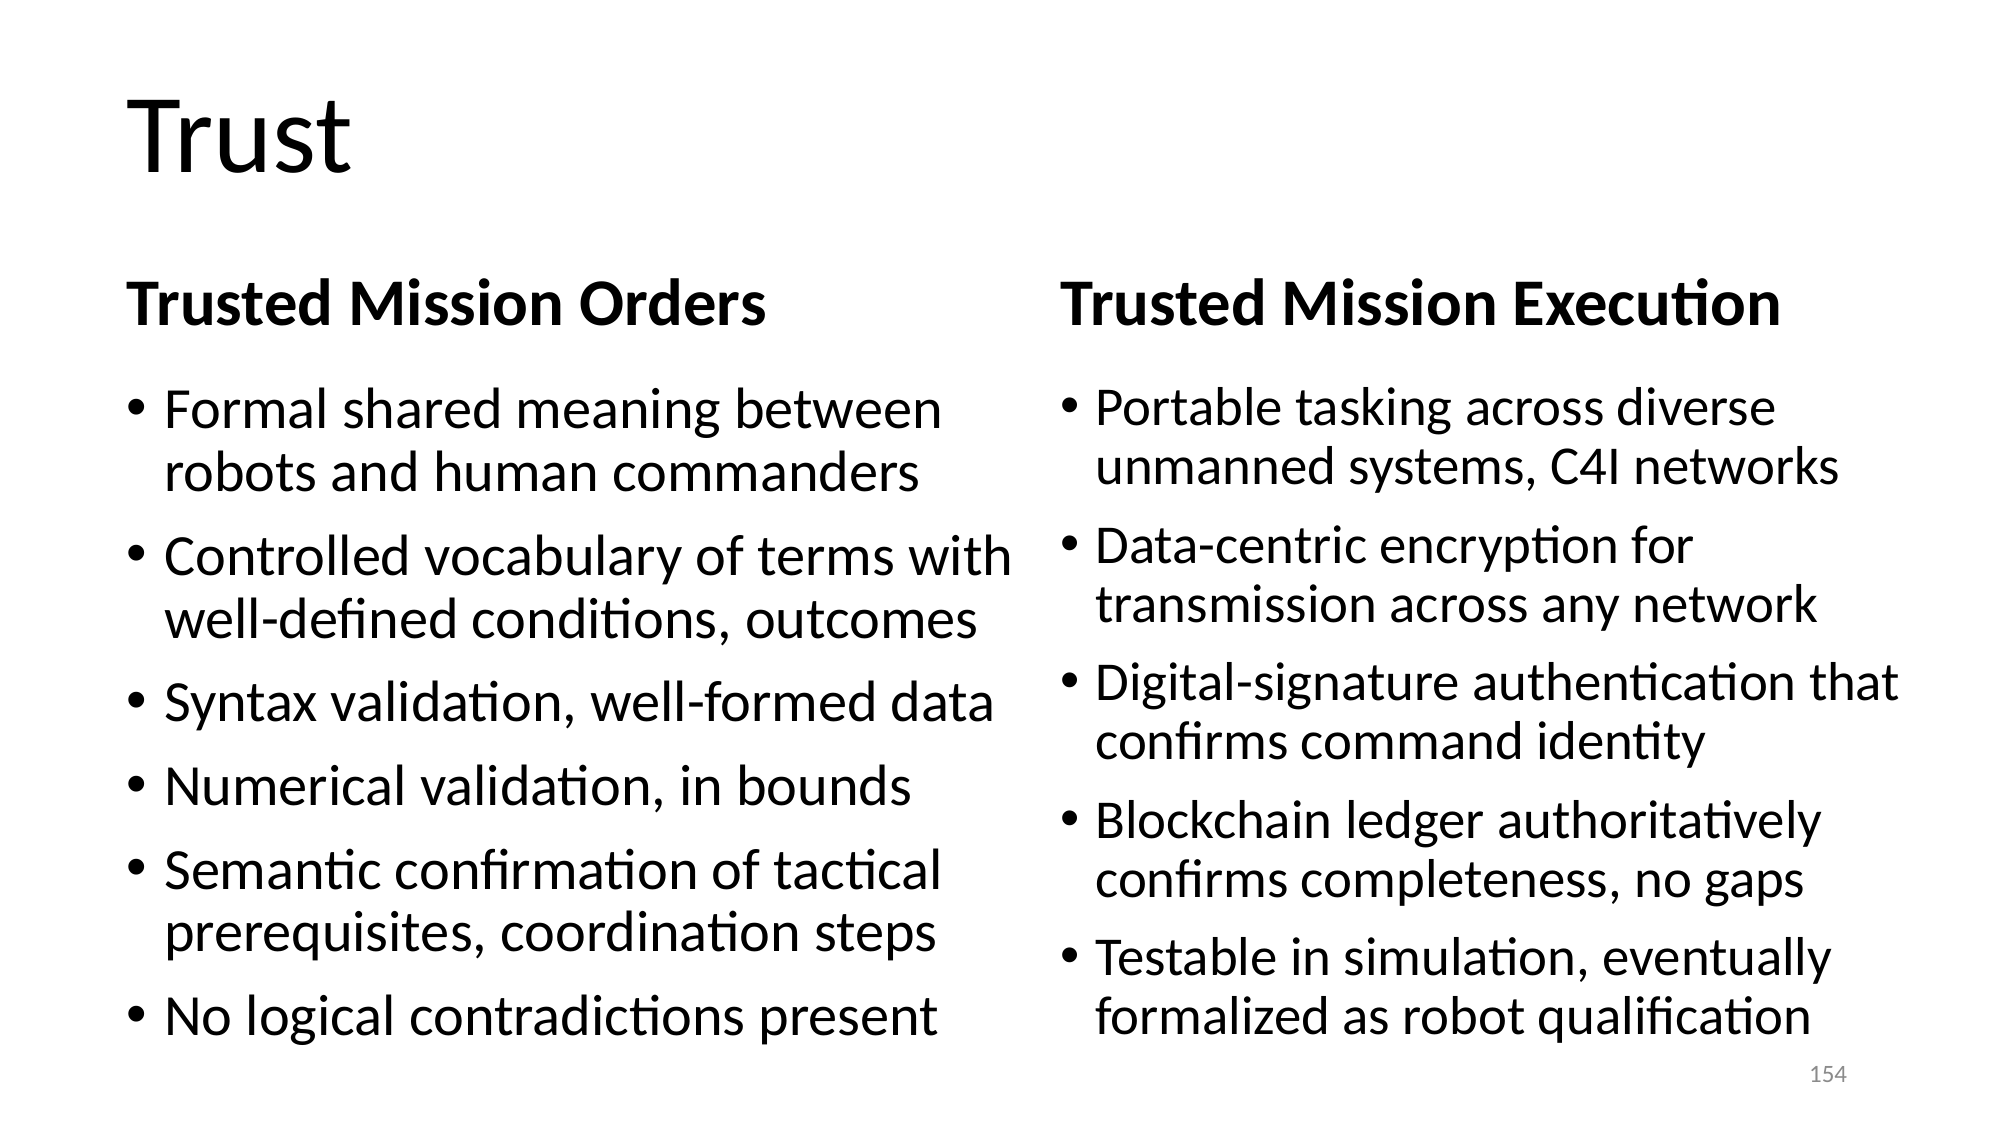

# Trust
Trusted Mission Orders
Trusted Mission Execution
Portable tasking across diverse unmanned systems, C4I networks
Data-centric encryption for transmission across any network
Digital-signature authentication that confirms command identity
Blockchain ledger authoritatively confirms completeness, no gaps
Testable in simulation, eventually formalized as robot qualification
Formal shared meaning between robots and human commanders
Controlled vocabulary of terms with well-defined conditions, outcomes
Syntax validation, well-formed data
Numerical validation, in bounds
Semantic confirmation of tactical prerequisites, coordination steps
No logical contradictions present
154